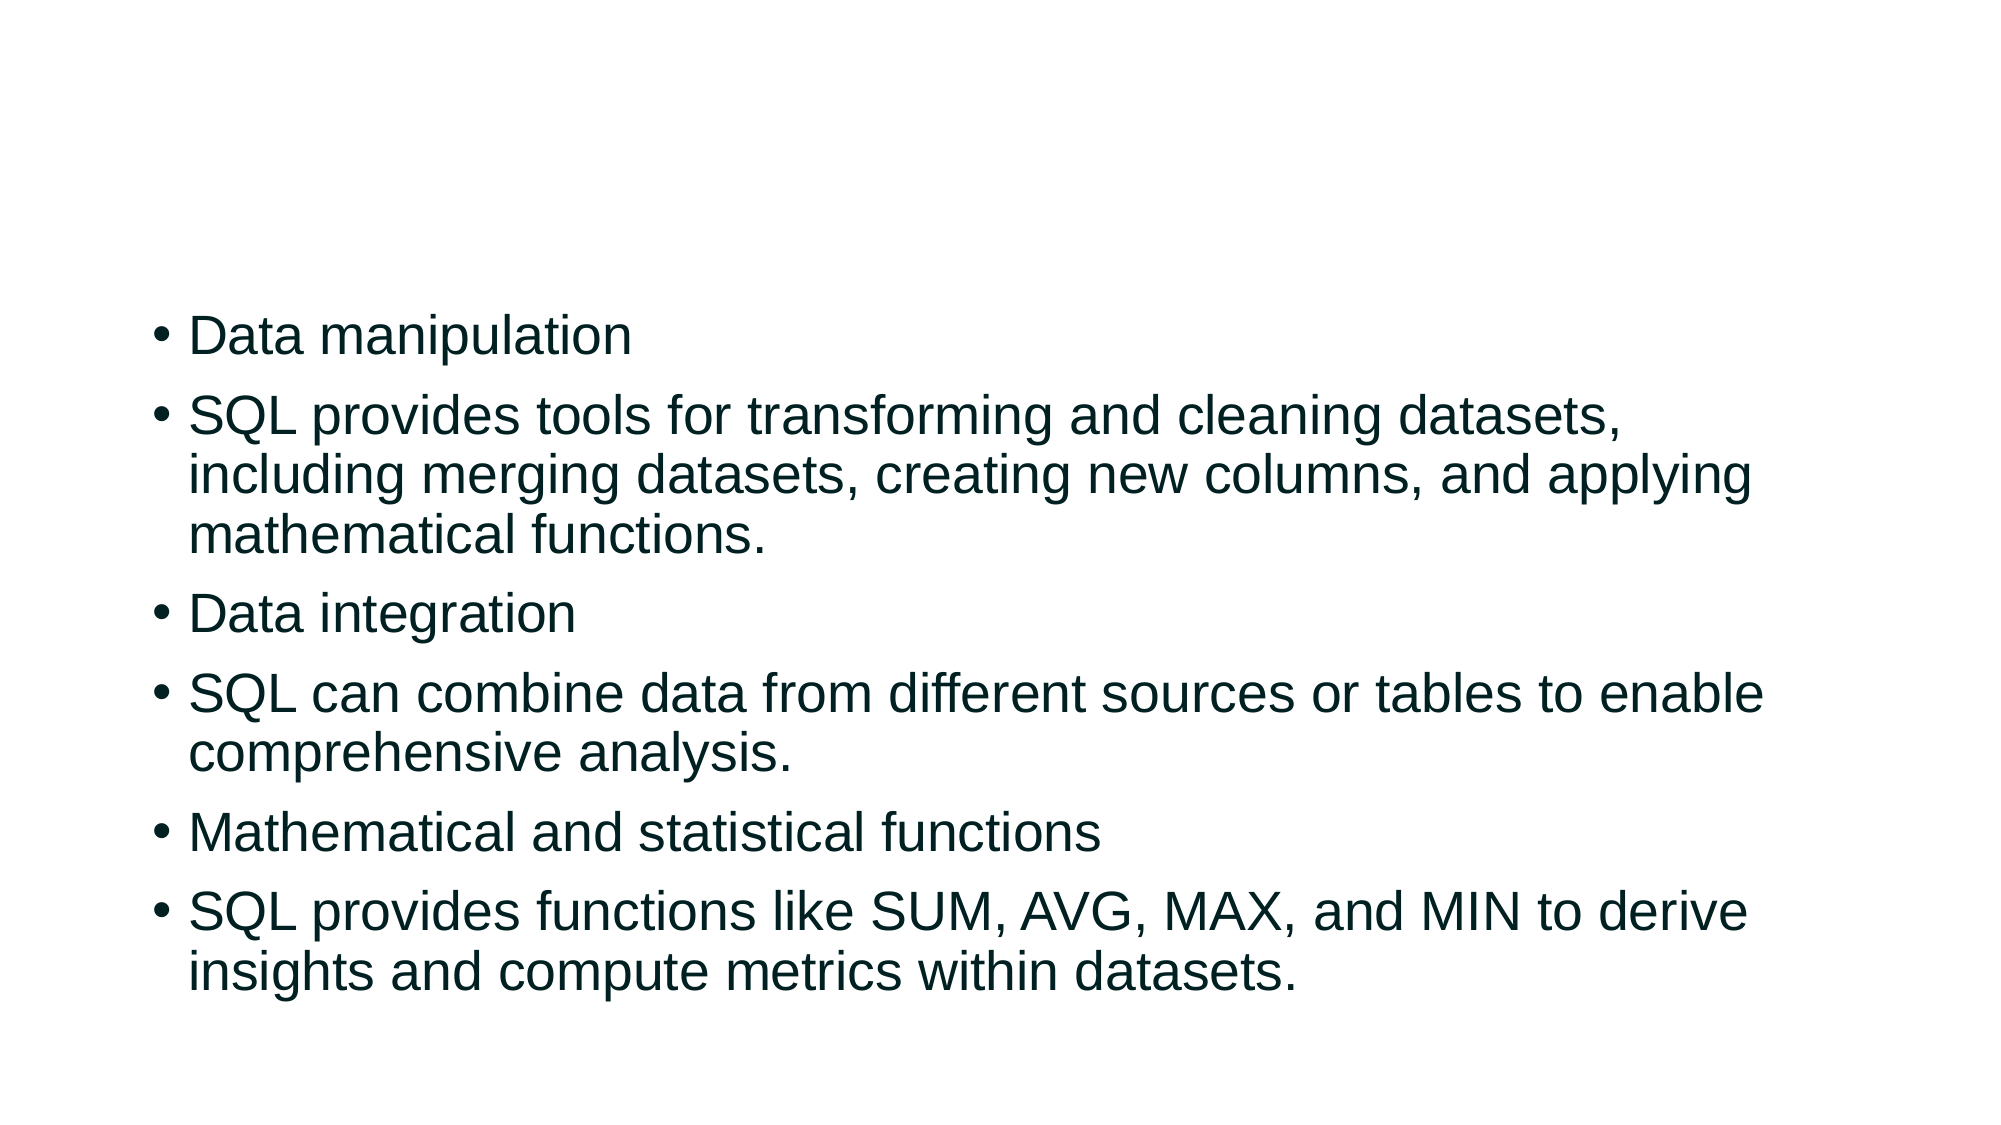

#
Data manipulation
SQL provides tools for transforming and cleaning datasets, including merging datasets, creating new columns, and applying mathematical functions.
Data integration
SQL can combine data from different sources or tables to enable comprehensive analysis.
Mathematical and statistical functions
SQL provides functions like SUM, AVG, MAX, and MIN to derive insights and compute metrics within datasets.